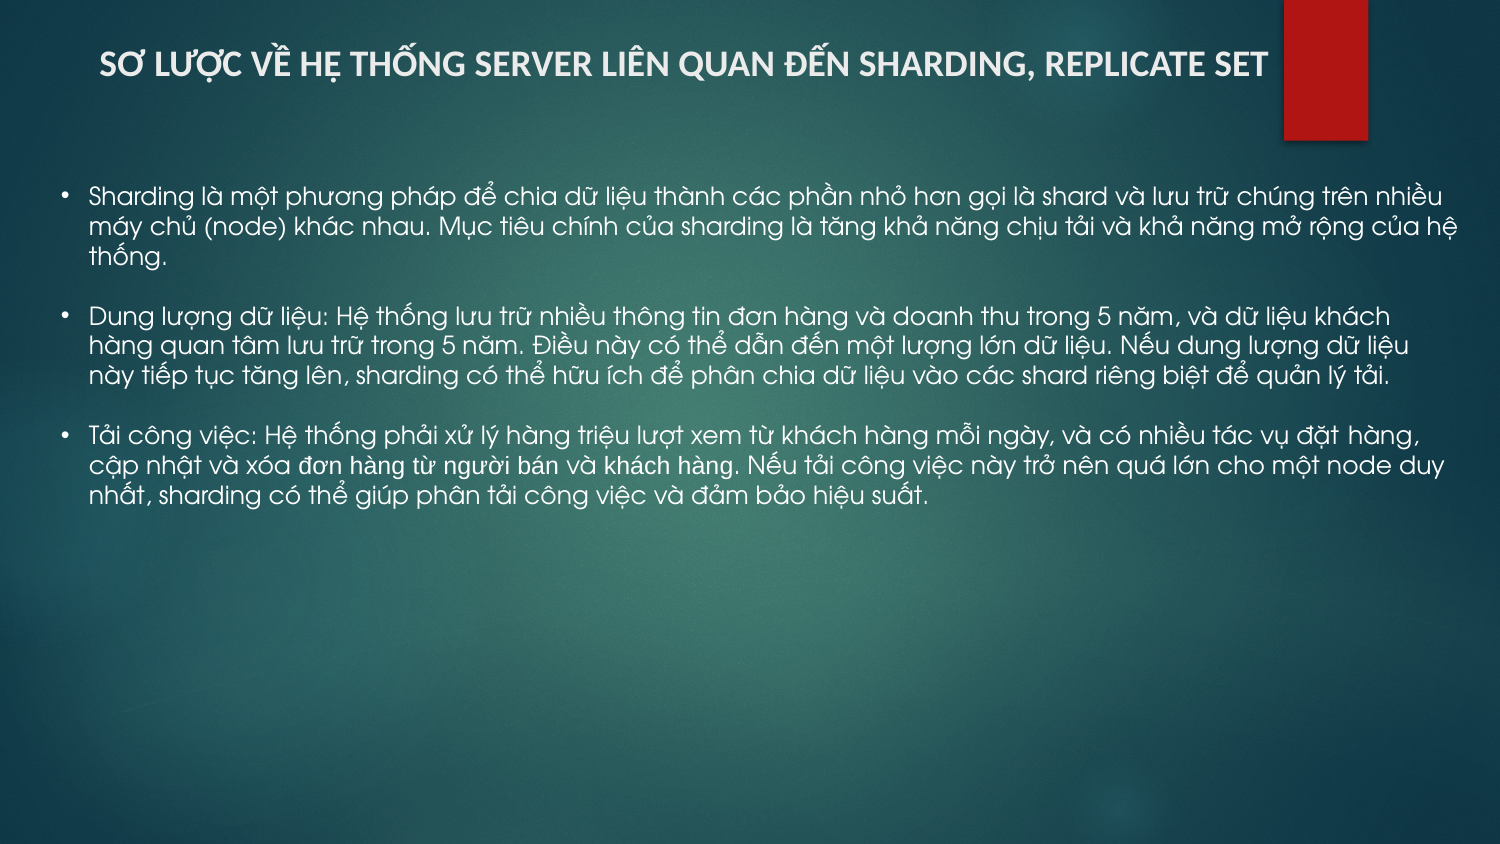

# SƠ LƯỢC VỀ HỆ THỐNG SERVER LIÊN QUAN ĐẾN SHARDING, REPLICATE SET
Sharding là một phương pháp để chia dữ liệu thành các phần nhỏ hơn gọi là shard và lưu trữ chúng trên nhiều máy chủ (node) khác nhau. Mục tiêu chính của sharding là tăng khả năng chịu tải và khả năng mở rộng của hệ thống.

Dung lượng dữ liệu: Hệ thống lưu trữ nhiều thông tin đơn hàng và doanh thu trong 5 năm, và dữ liệu khách hàng quan tâm lưu trữ trong 5 năm. Điều này có thể dẫn đến một lượng lớn dữ liệu. Nếu dung lượng dữ liệu này tiếp tục tăng lên, sharding có thể hữu ích để phân chia dữ liệu vào các shard riêng biệt để quản lý tải.

Tải công việc: Hệ thống phải xử lý hàng triệu lượt xem từ khách hàng mỗi ngày, và có nhiều tác vụ đặt hàng, cập nhật và xóa đơn hàng từ người bán và khách hàng. Nếu tải công việc này trở nên quá lớn cho một node duy nhất, sharding có thể giúp phân tải công việc và đảm bảo hiệu suất.